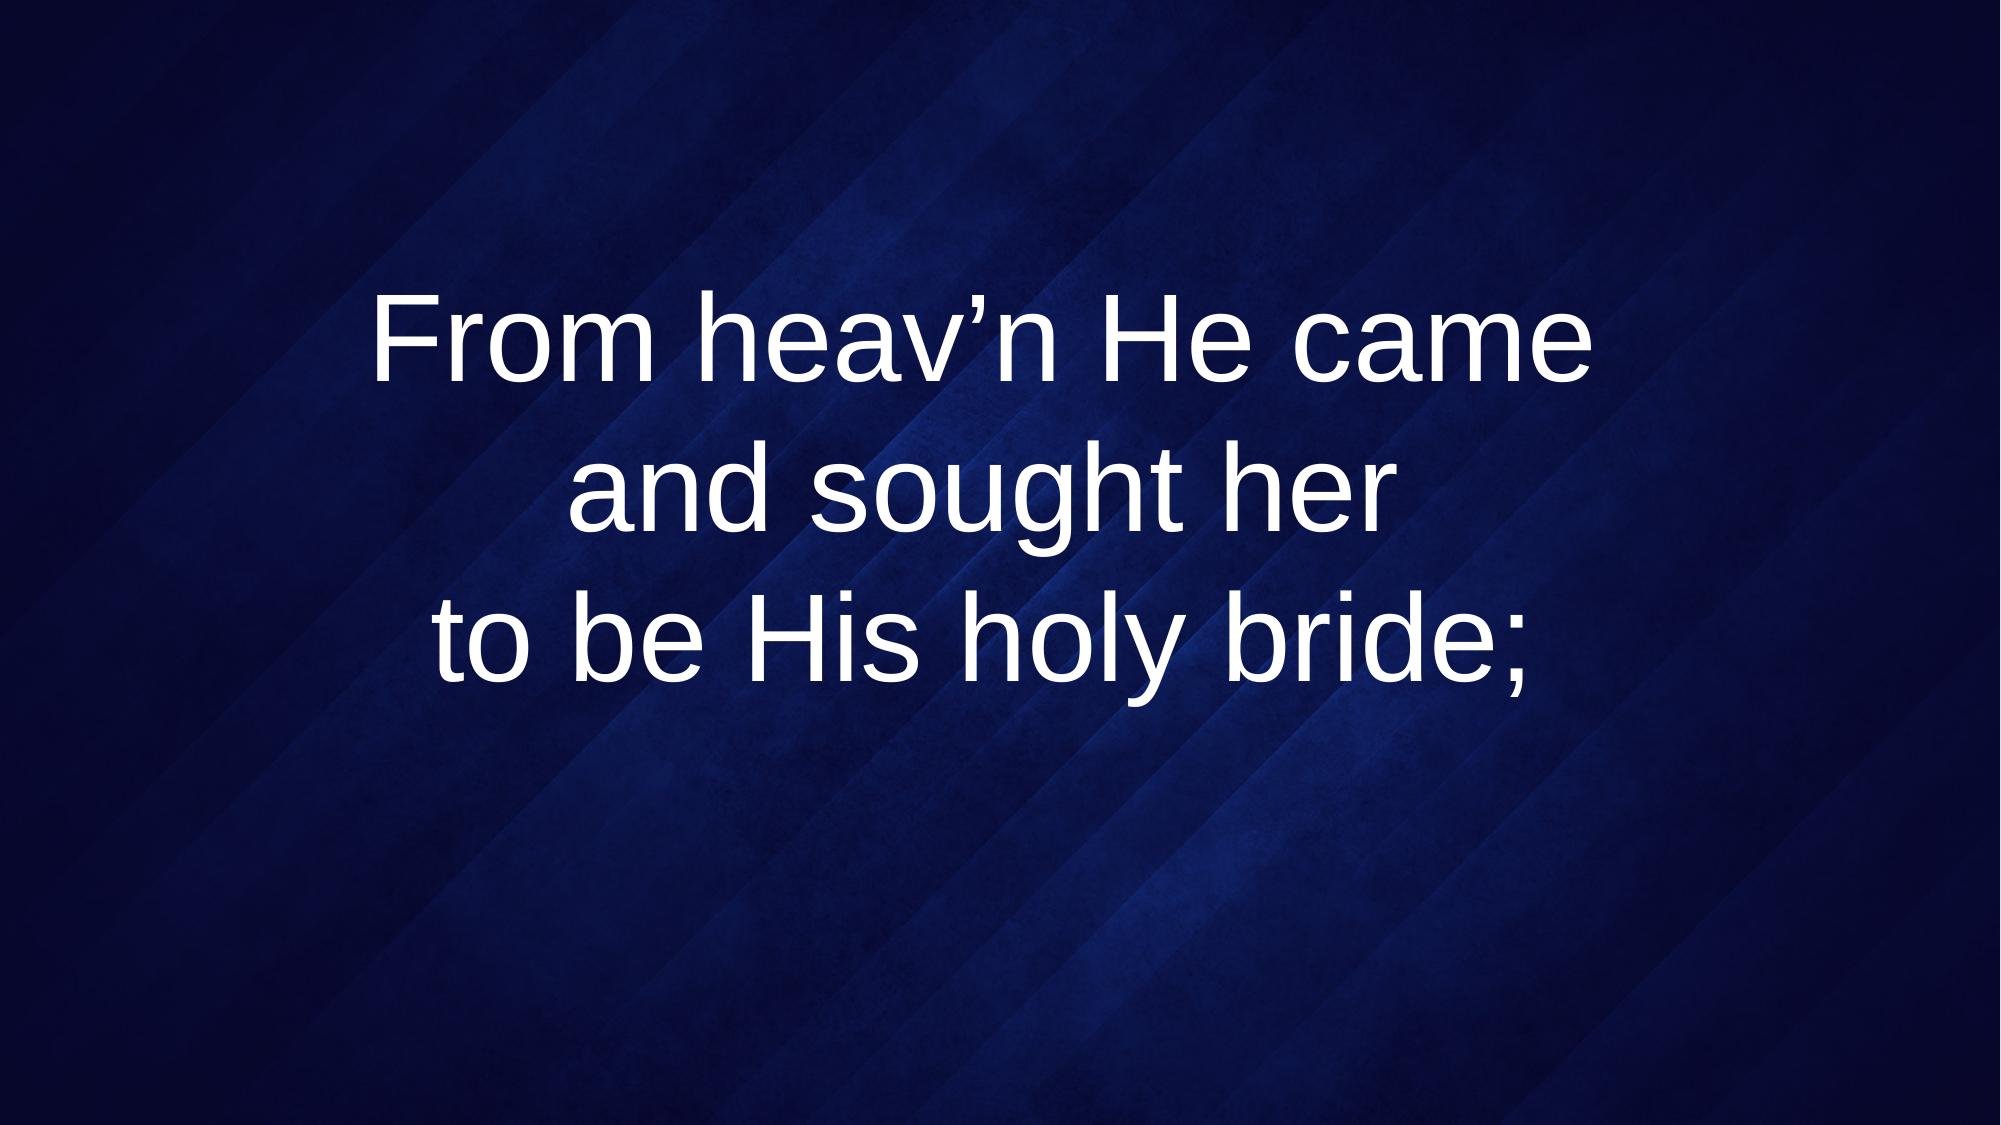

# From heav’n He came and sought her to be His holy bride;